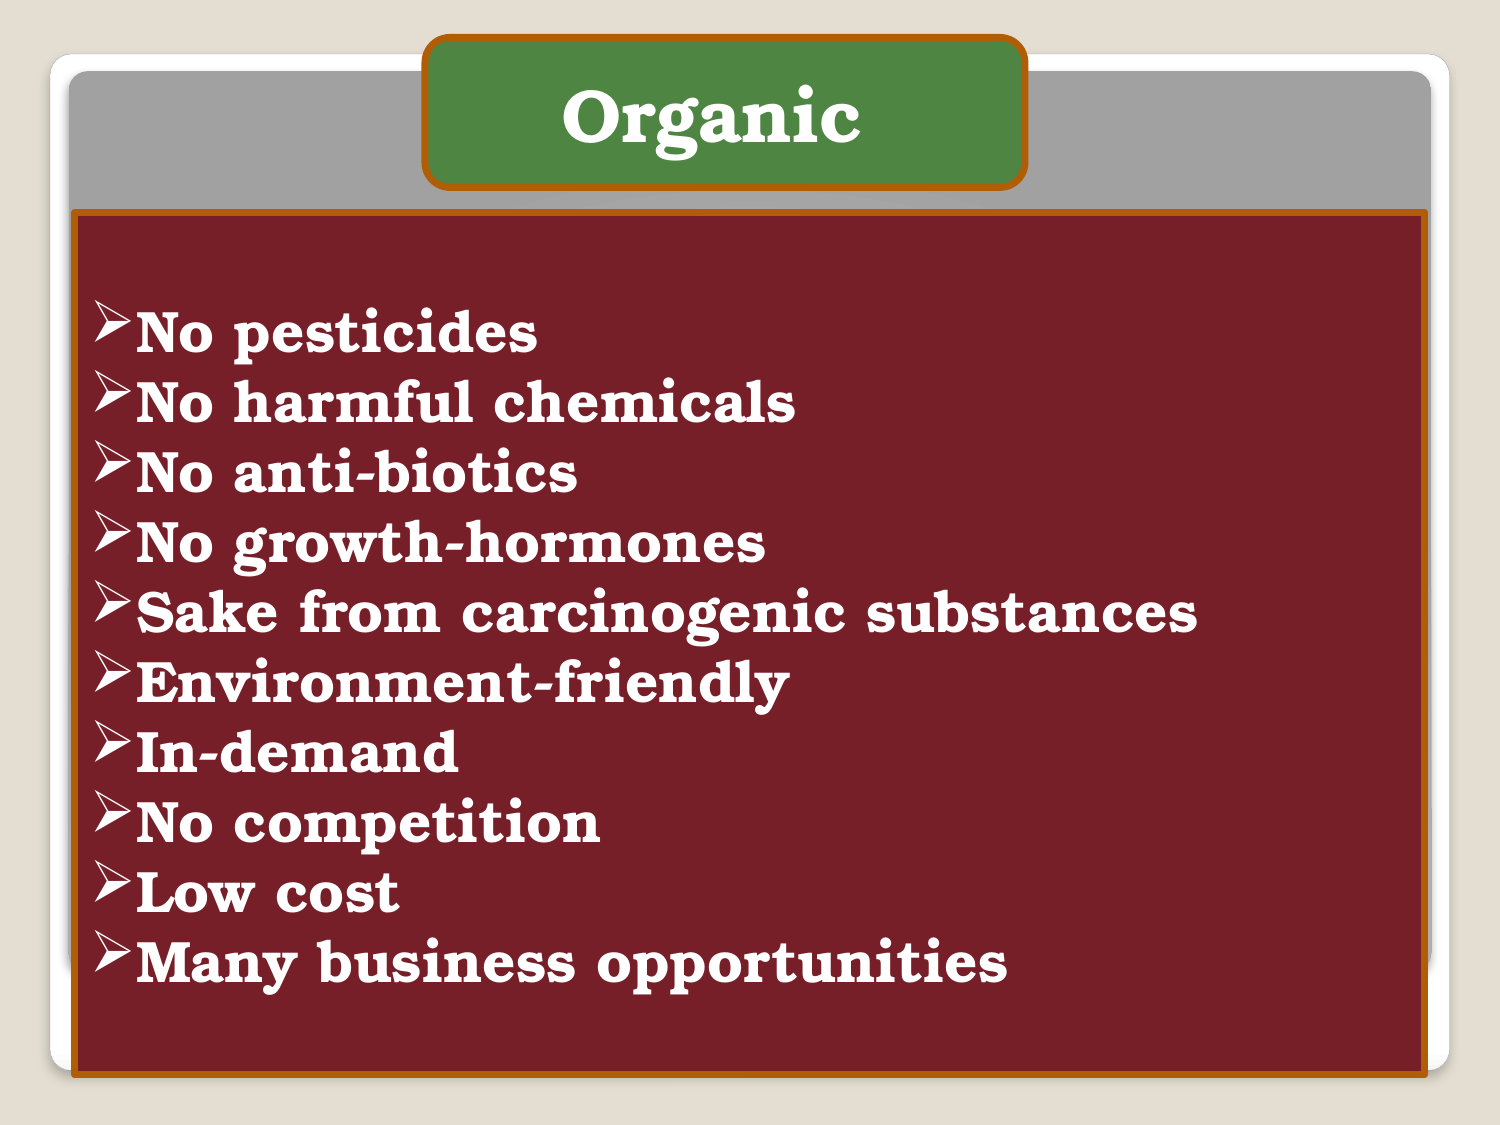

Organic
No pesticides
No harmful chemicals
No anti-biotics
No growth-hormones
Sake from carcinogenic substances
Environment-friendly
In-demand
No competition
Low cost
Many business opportunities
#